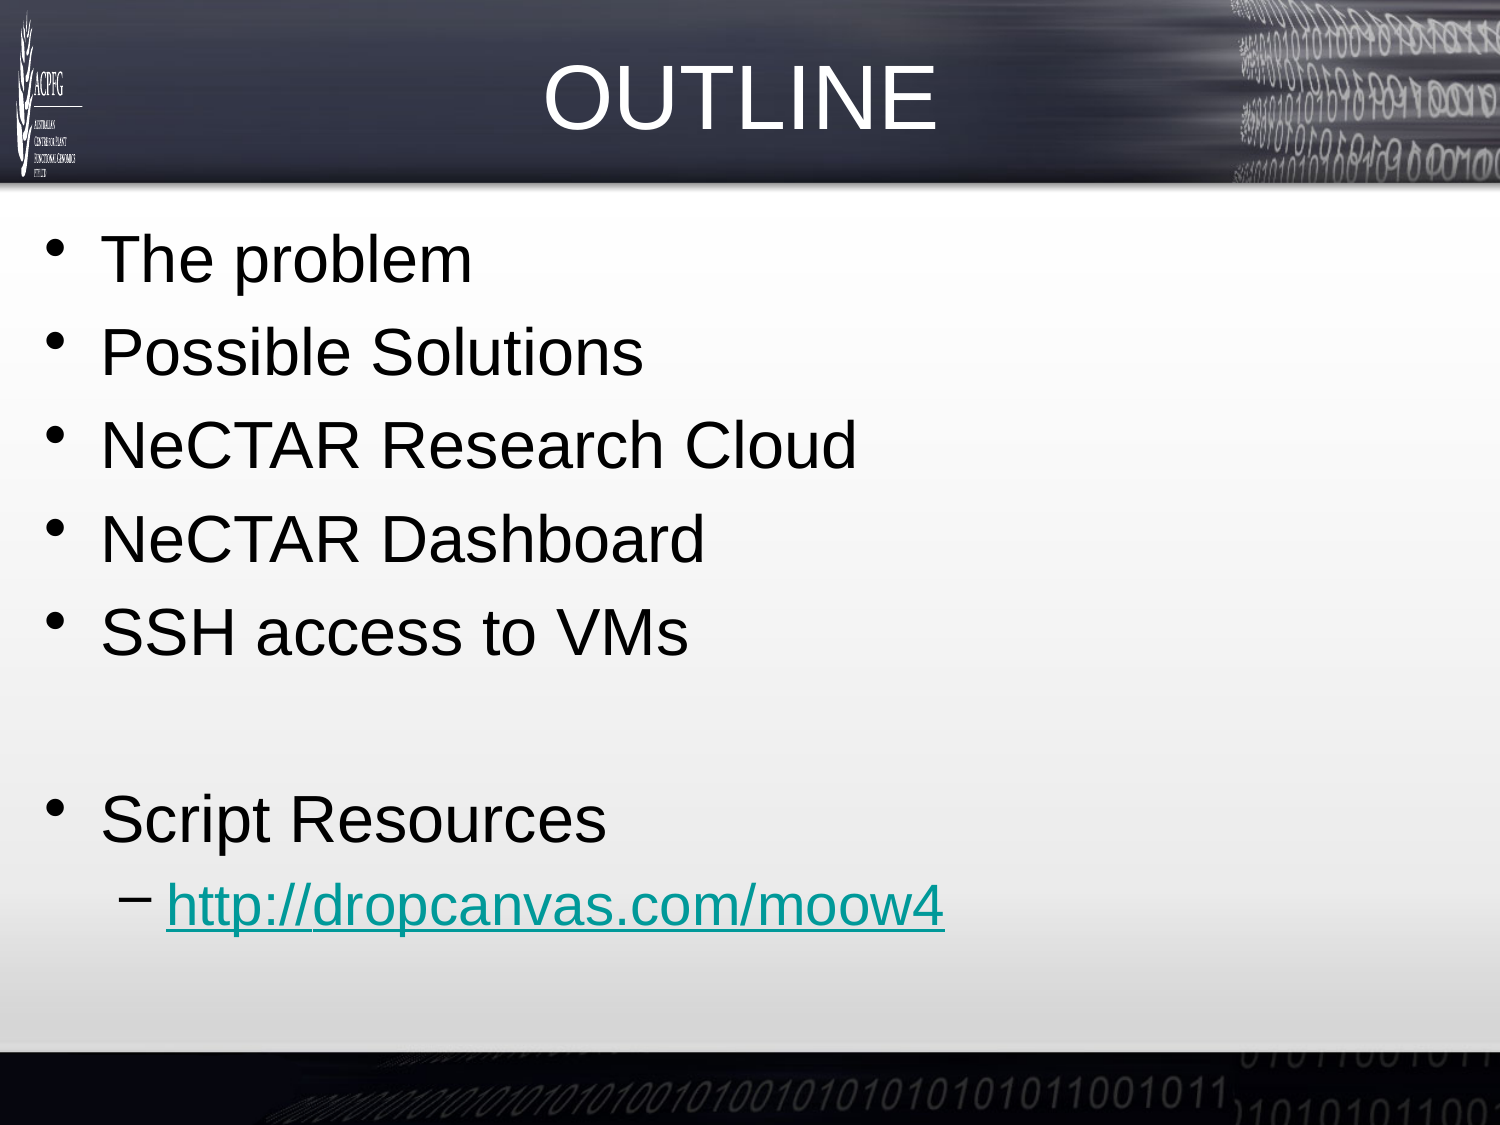

# Outline
The problem
Possible Solutions
NeCTAR Research Cloud
NeCTAR Dashboard
SSH access to VMs

Script Resources
http://dropcanvas.com/moow4